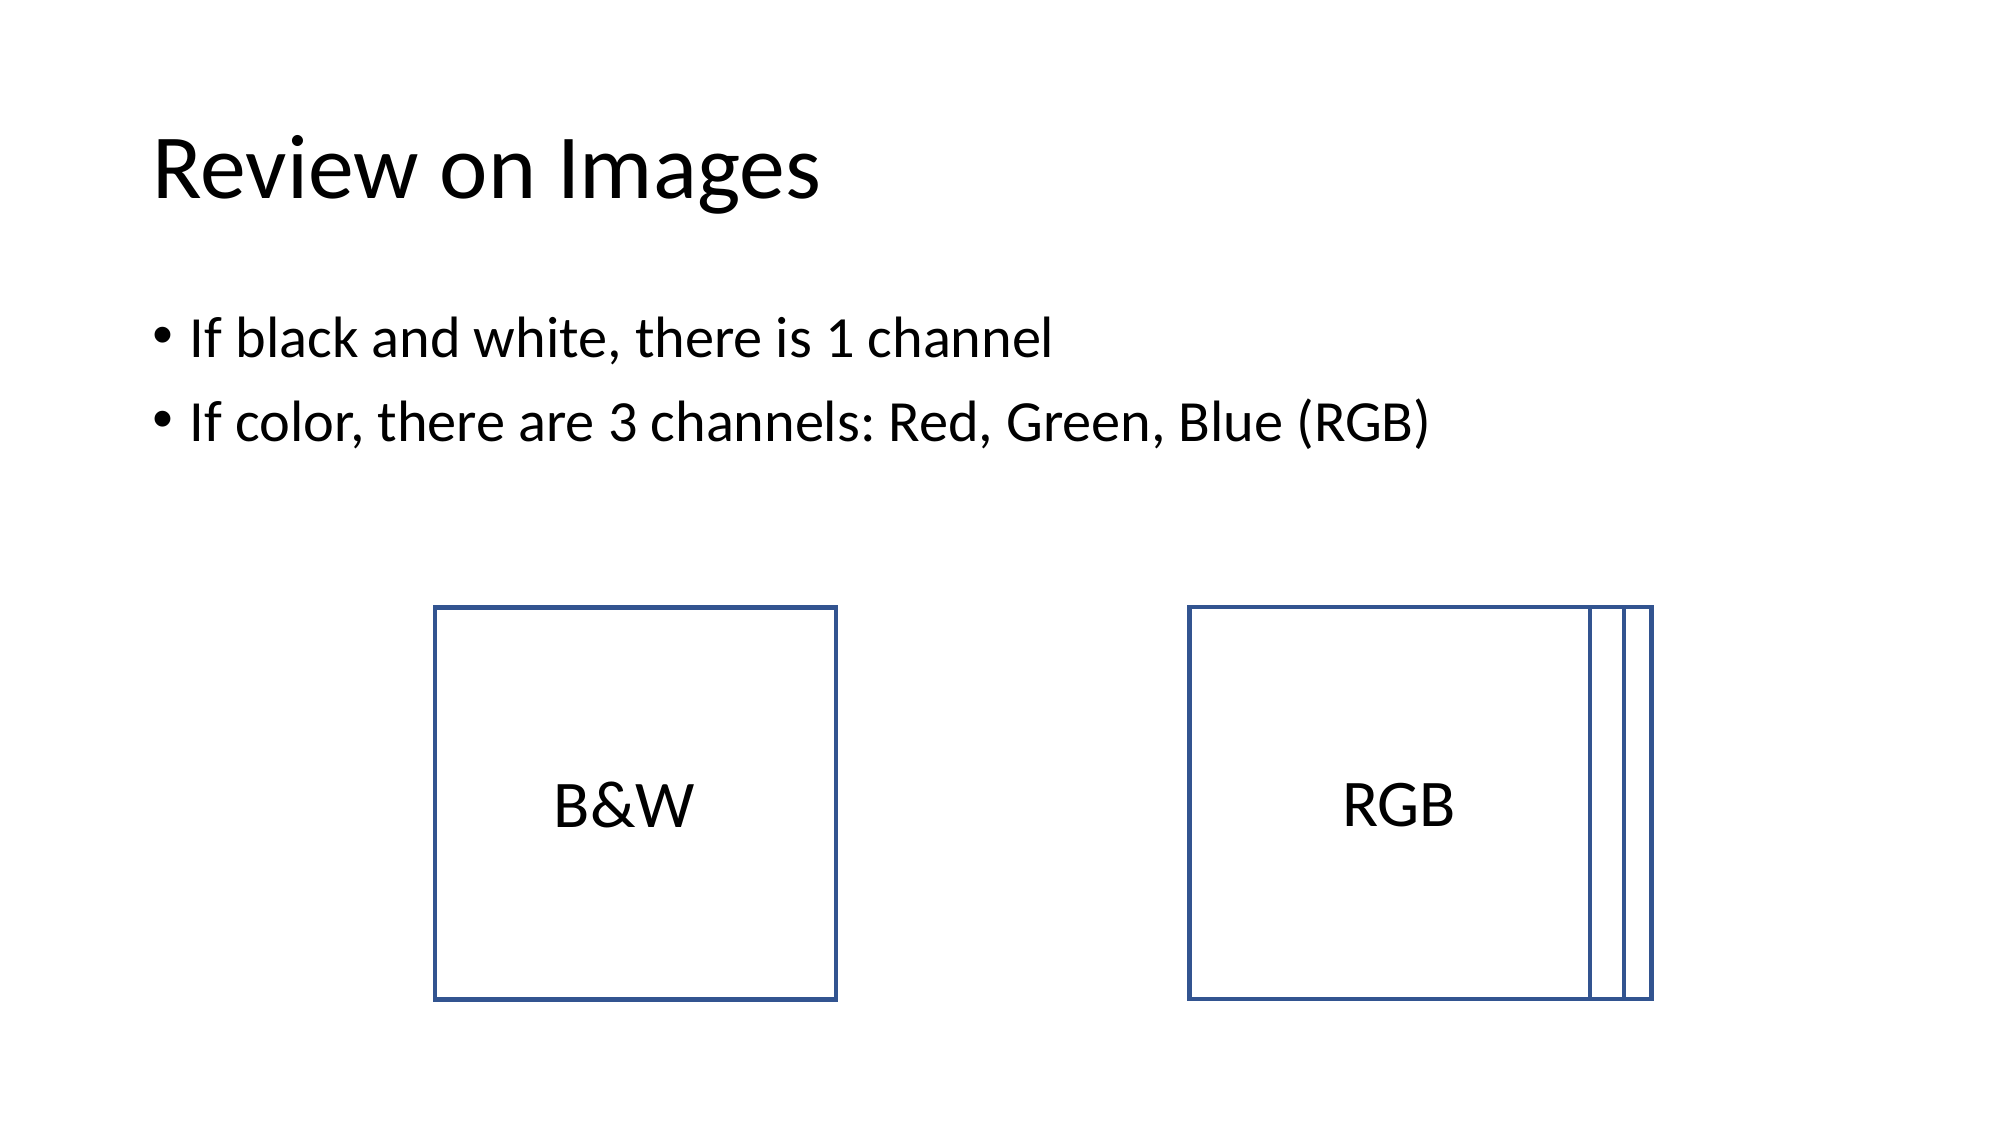

# Review on Images
If black and white, there is 1 channel
If color, there are 3 channels: Red, Green, Blue (RGB)

RGB
B&W